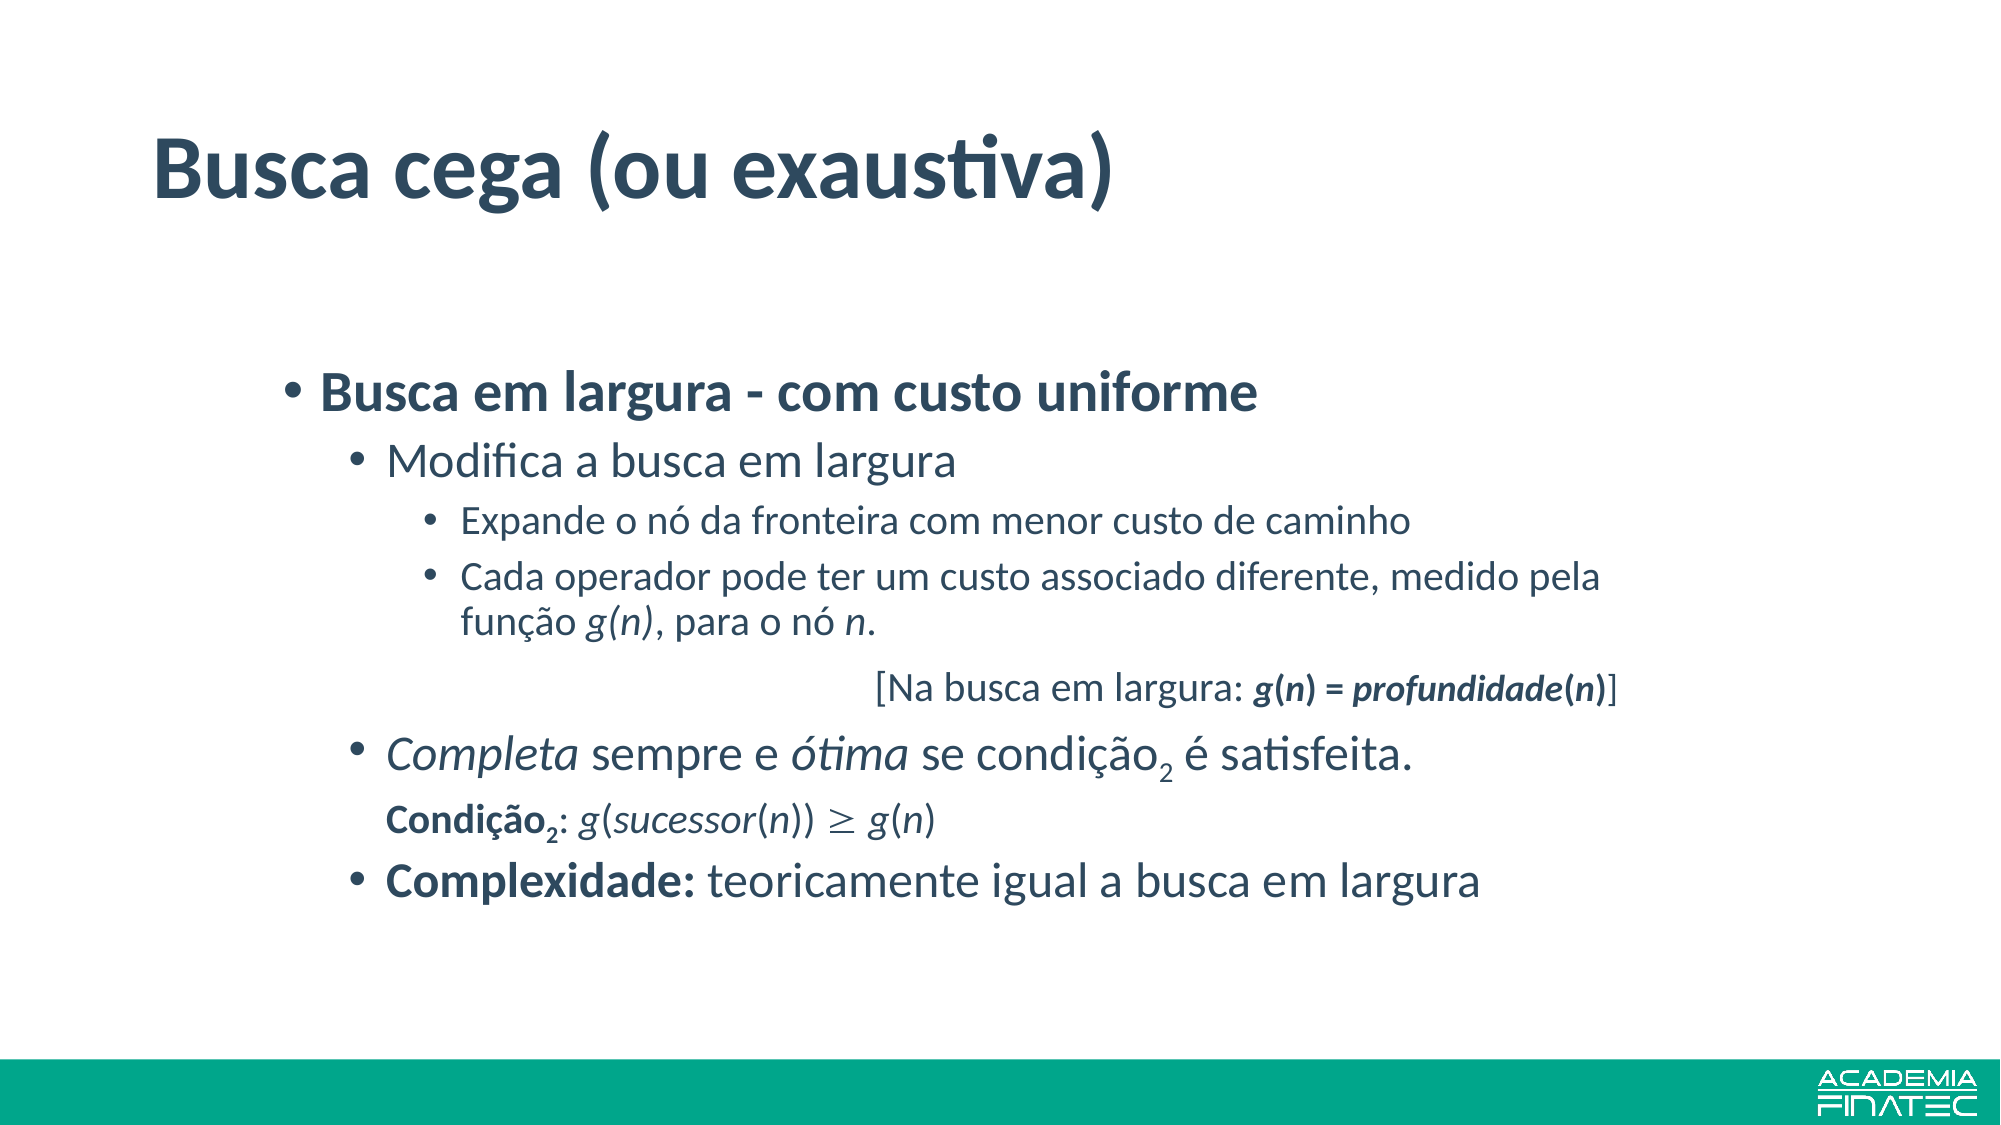

# Busca cega (ou exaustiva)
Busca em largura - com custo uniforme
Modifica a busca em largura
Expande o nó da fronteira com menor custo de caminho
Cada operador pode ter um custo associado diferente, medido pela função g(n), para o nó n.
[Na busca em largura: g(n) = profundidade(n)]
Completa sempre e ótima se condição2 é satisfeita.
	Condição2: g(sucessor(n)) ≥ g(n)
Complexidade: teoricamente igual a busca em largura